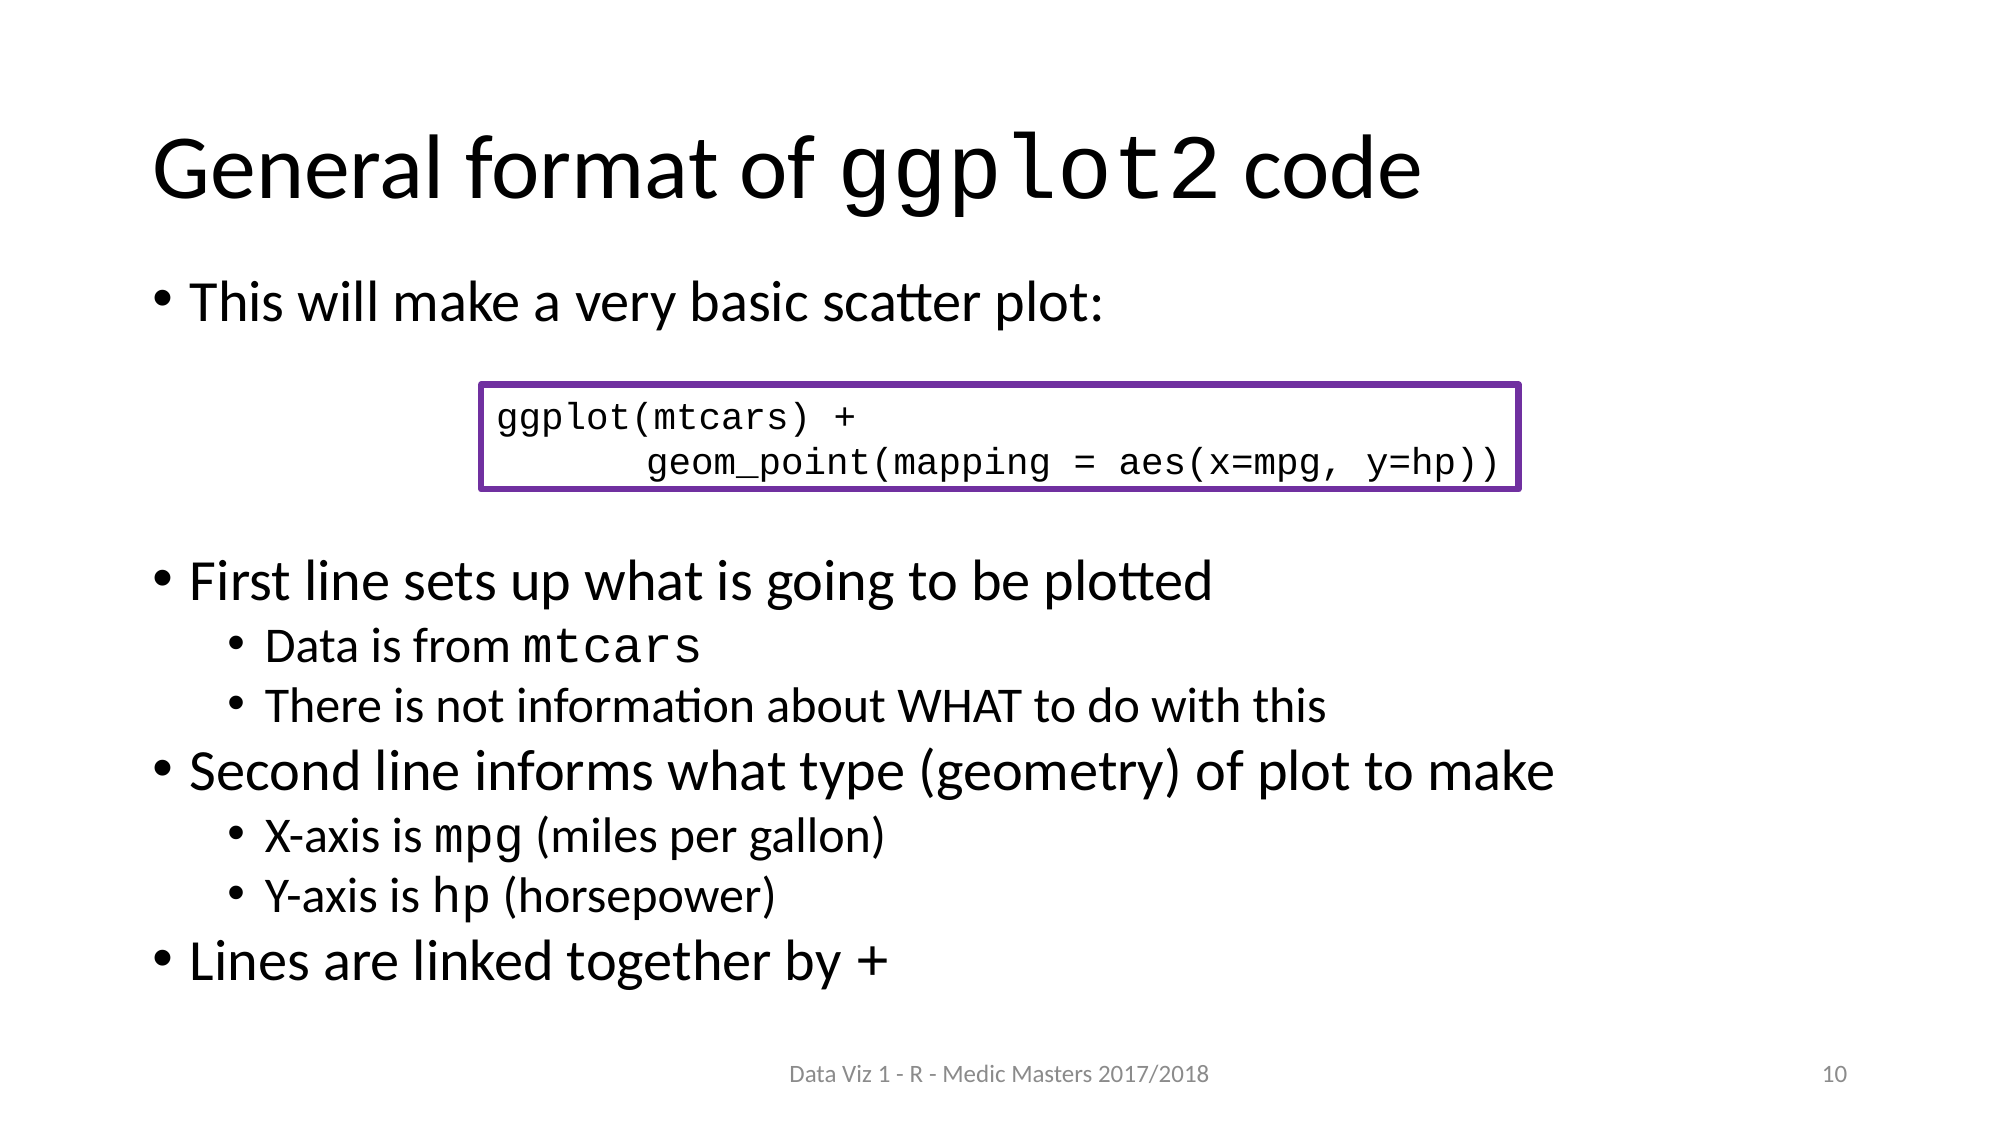

# General format of ggplot2 code
This will make a very basic scatter plot:

First line sets up what is going to be plotted
Data is from mtcars
There is not information about WHAT to do with this
Second line informs what type (geometry) of plot to make
X-axis is mpg (miles per gallon)
Y-axis is hp (horsepower)
Lines are linked together by +
ggplot(mtcars) +
	geom_point(mapping = aes(x=mpg, y=hp))
Data Viz 1 - R - Medic Masters 2017/2018
10